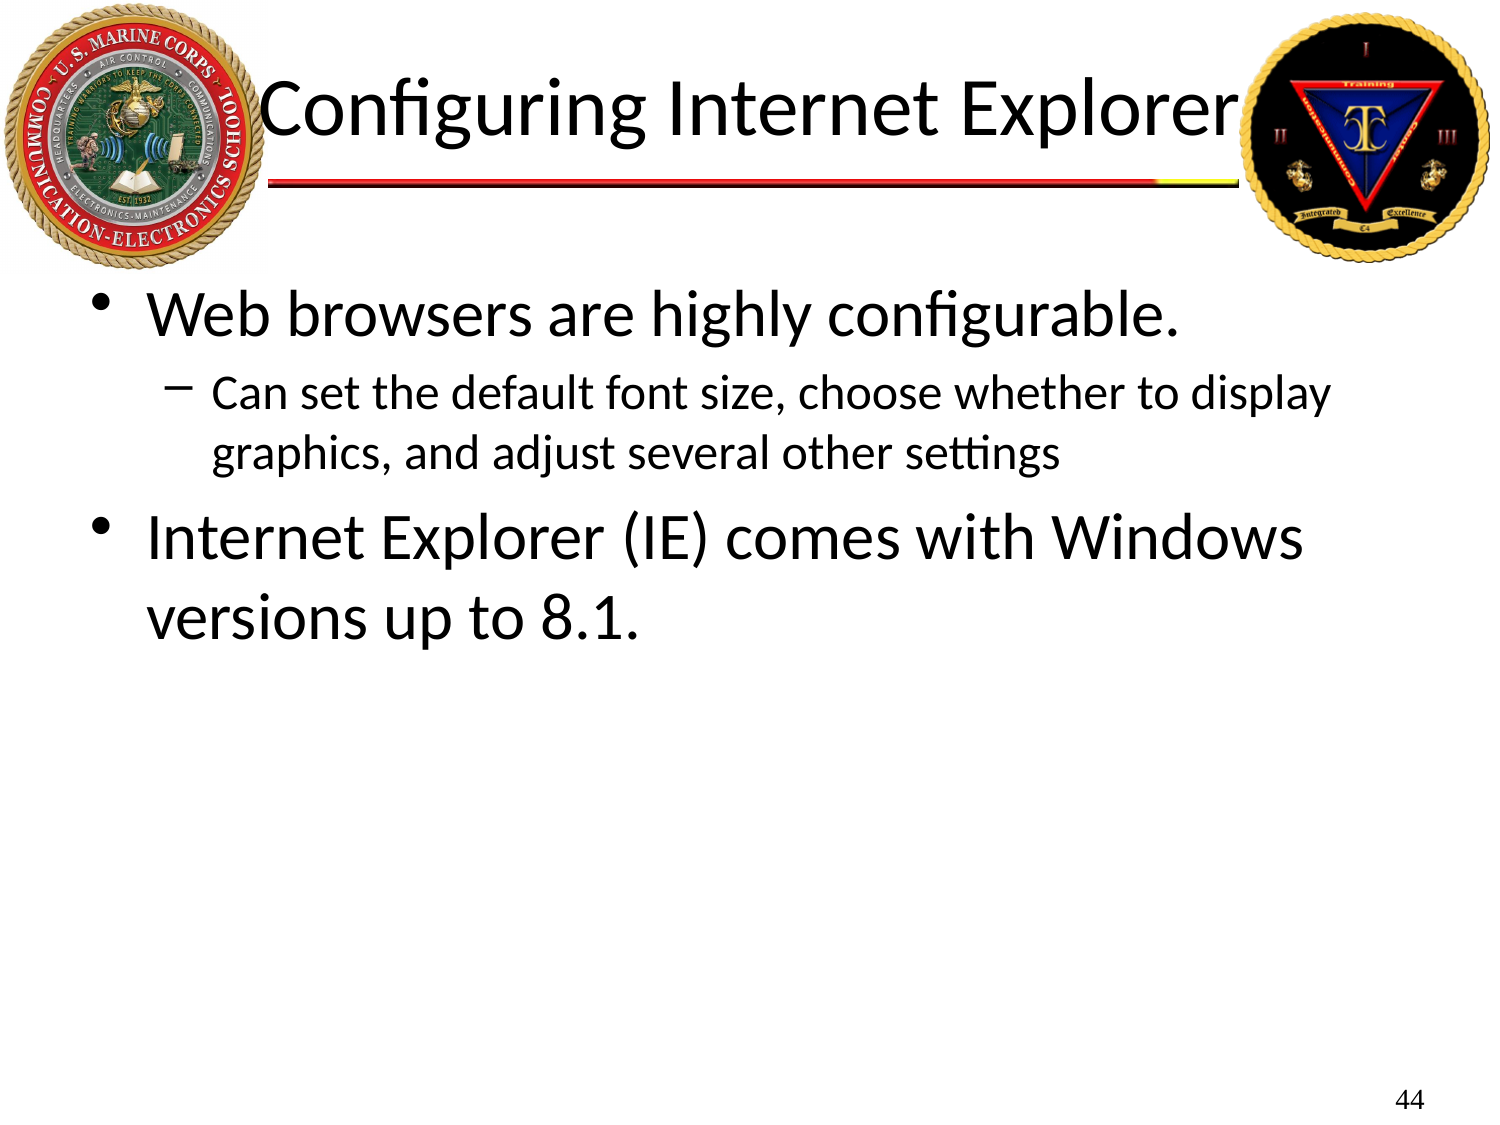

# Configuring Internet Explorer
Web browsers are highly configurable.
Can set the default font size, choose whether to display graphics, and adjust several other settings
Internet Explorer (IE) comes with Windows versions up to 8.1.